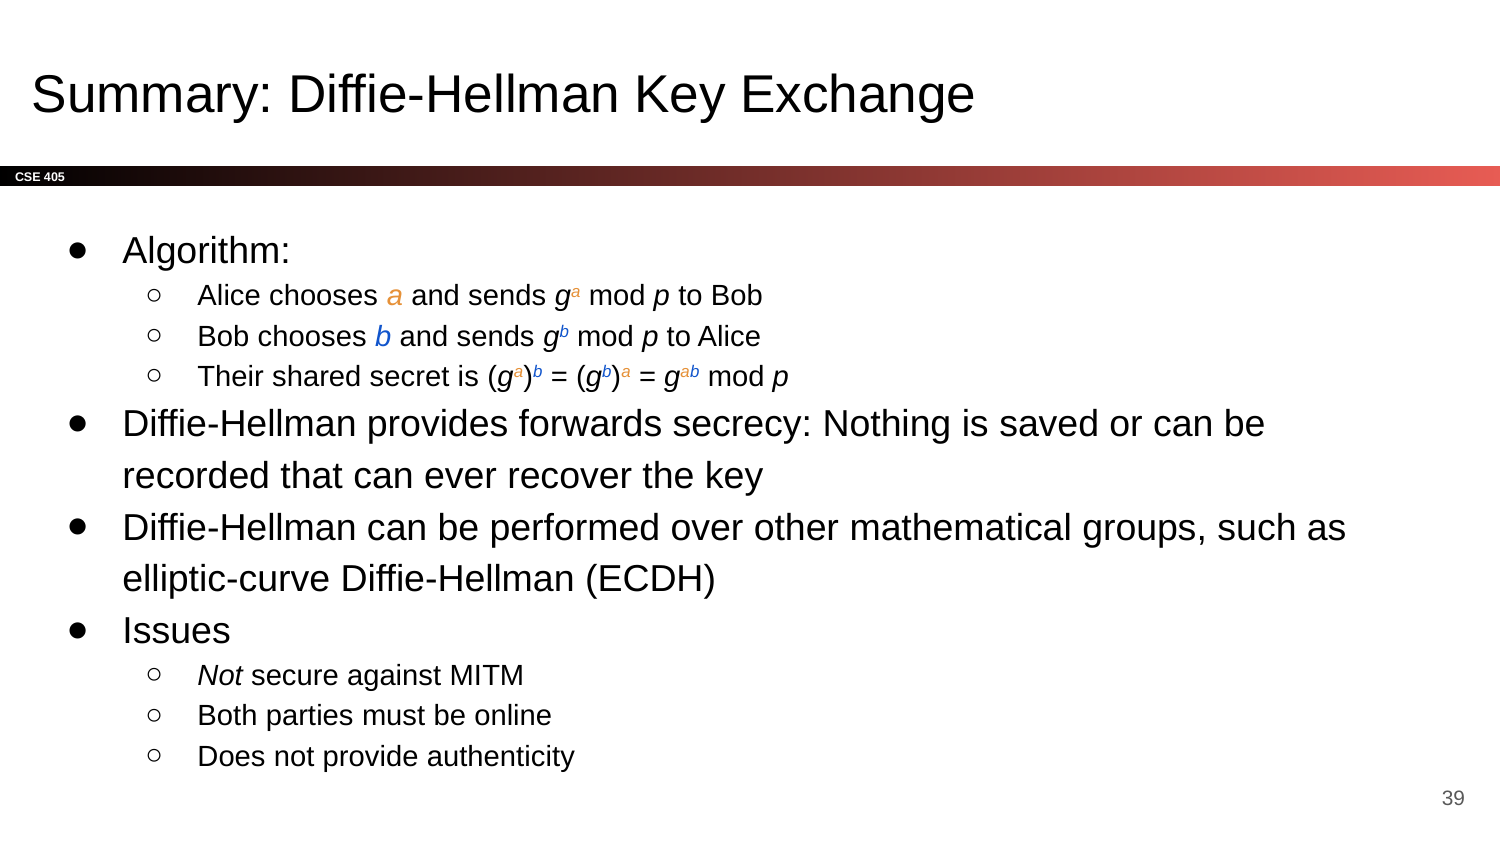

# Summary: Diffie-Hellman Key Exchange
Algorithm:
Alice chooses a and sends ga mod p to Bob
Bob chooses b and sends gb mod p to Alice
Their shared secret is (ga)b = (gb)a = gab mod p
Diffie-Hellman provides forwards secrecy: Nothing is saved or can be recorded that can ever recover the key
Diffie-Hellman can be performed over other mathematical groups, such as elliptic-curve Diffie-Hellman (ECDH)
Issues
Not secure against MITM
Both parties must be online
Does not provide authenticity
39